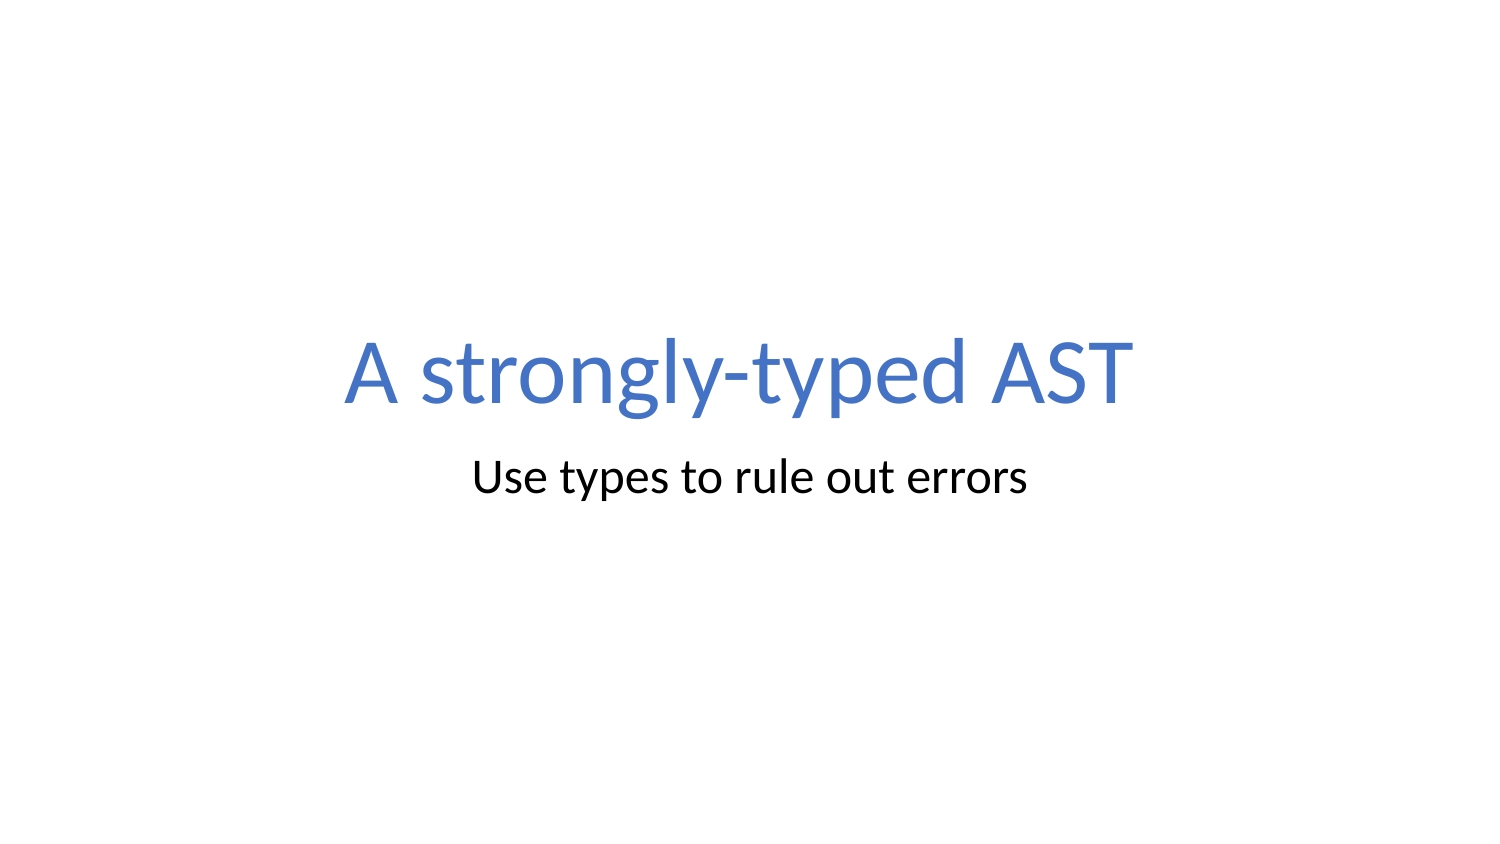

# A strongly-typed AST
Use types to rule out errors